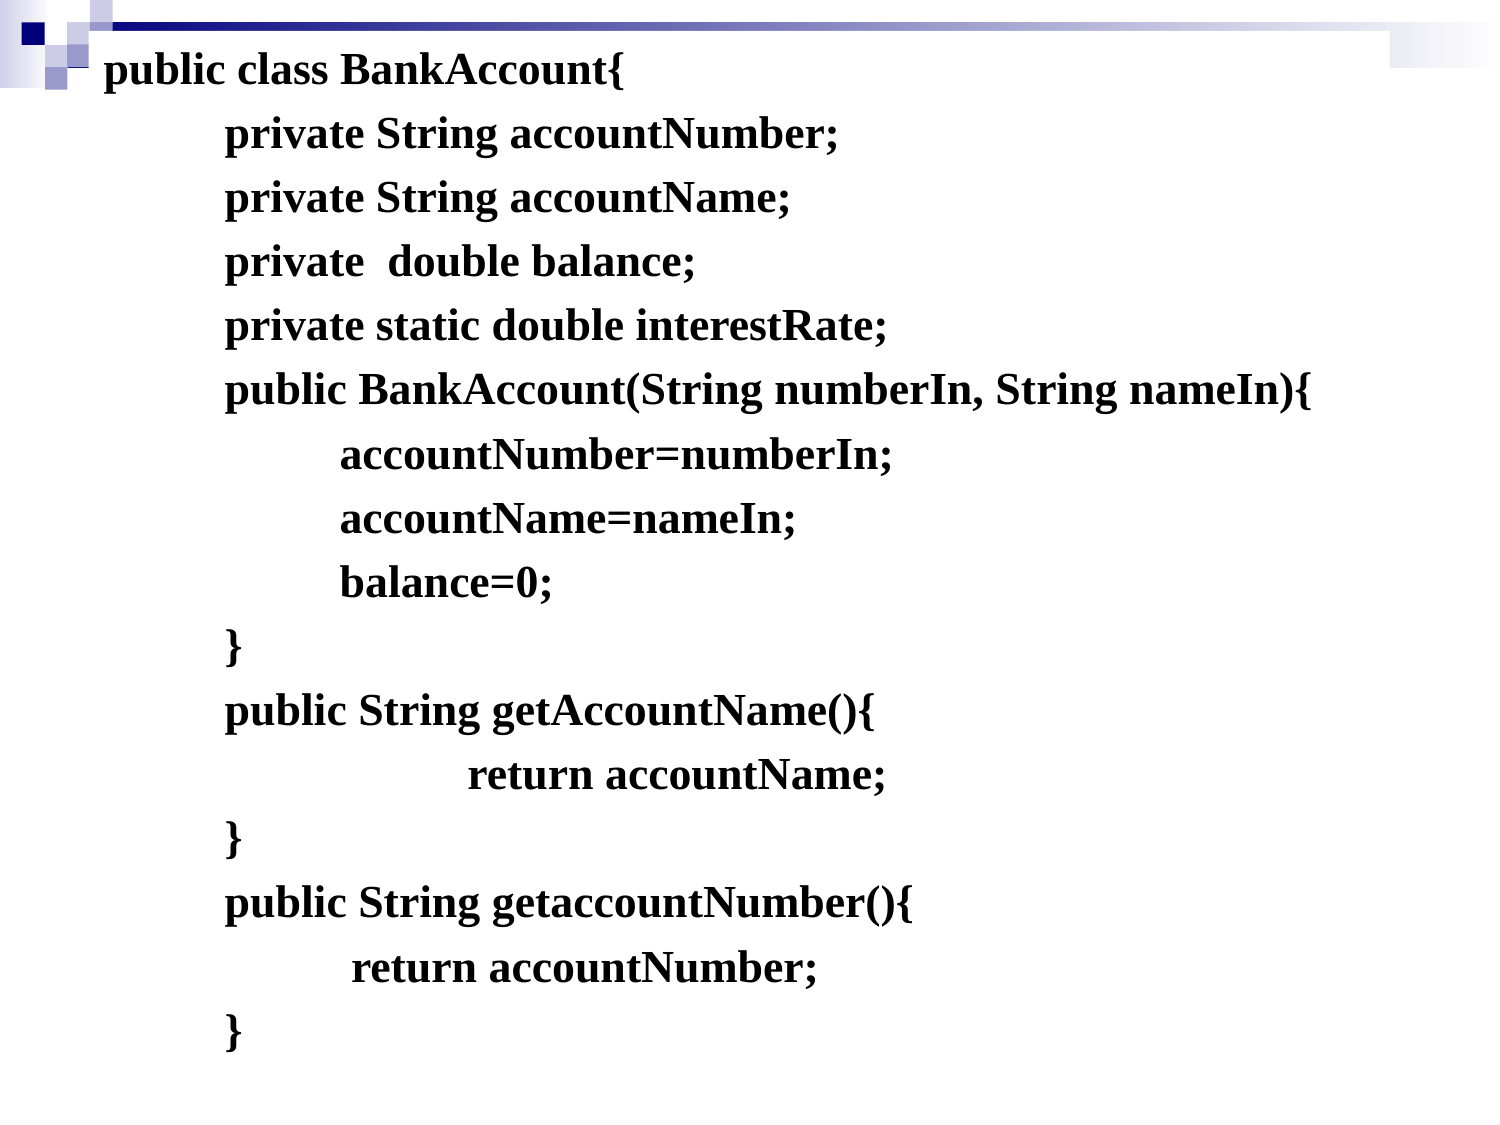

public class BankAccount{
    private String accountNumber;
    private String accountName;
    private  double balance;
    private static double interestRate;
    public BankAccount(String numberIn, String nameIn){
              accountNumber=numberIn;
              accountName=nameIn;
              balance=0;
    }
    public String getAccountName(){
       	        return accountName;
    }
    public String getaccountNumber(){
               return accountNumber;
    }